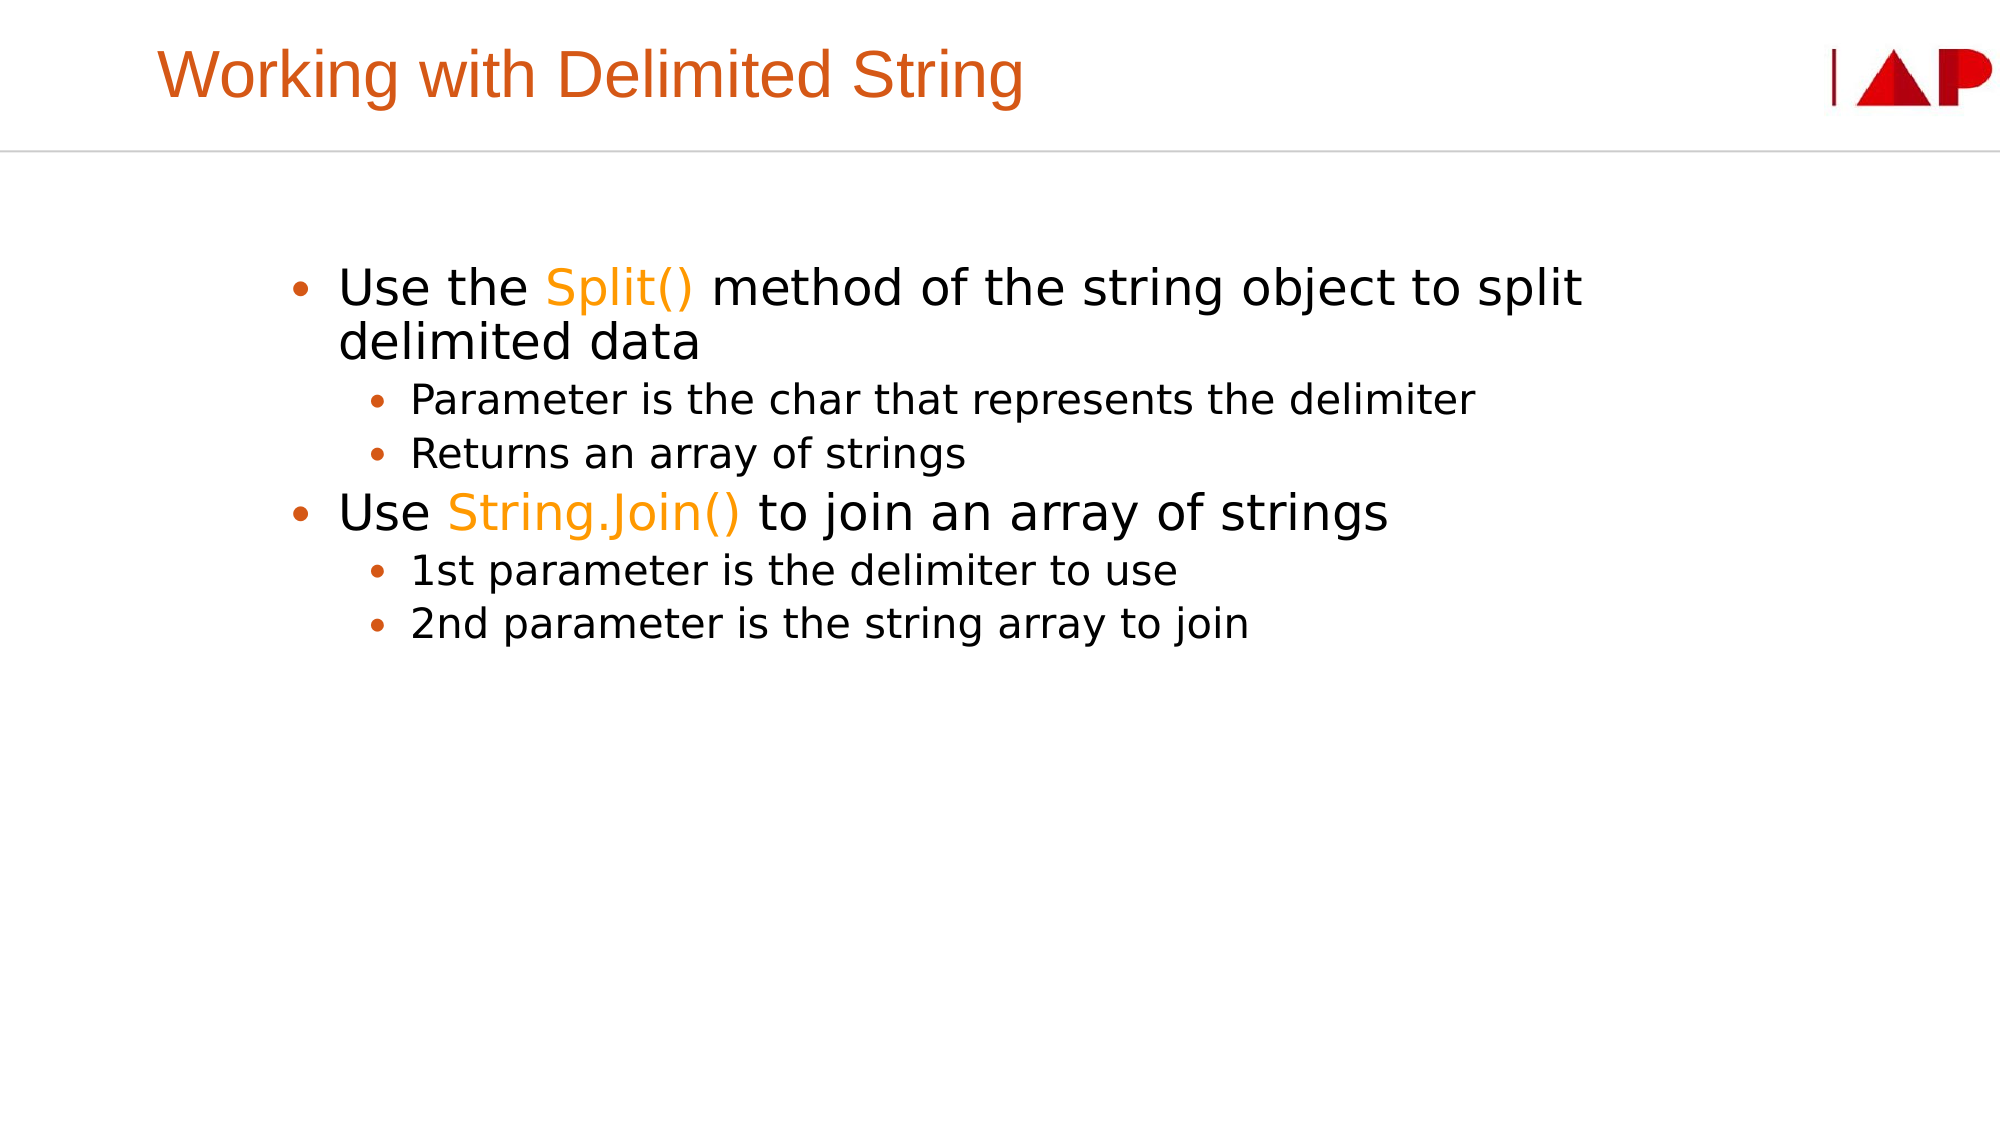

# Working with Delimited String
Use the Split() method of the string object to split delimited data
Parameter is the char that represents the delimiter
Returns an array of strings
Use String.Join() to join an array of strings
1st parameter is the delimiter to use
2nd parameter is the string array to join